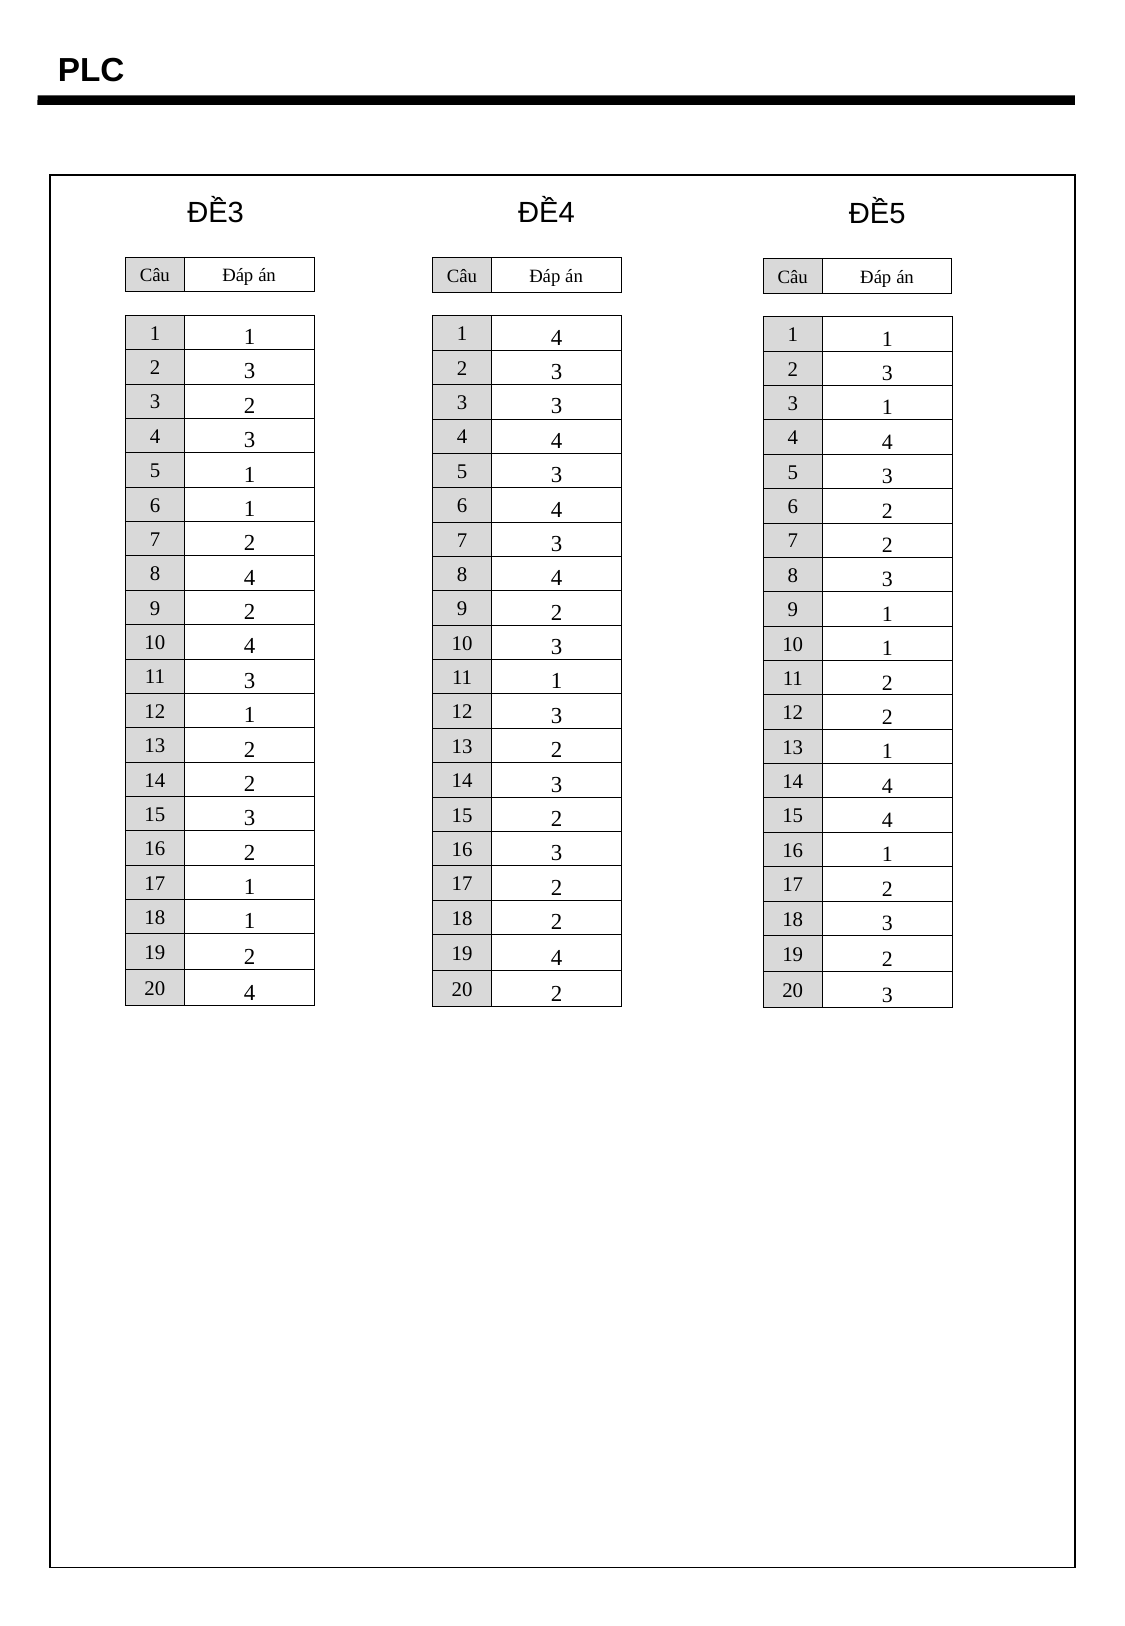

PLC

ĐỀ4
ĐỀ3
ĐỀ5
| Câu | Đáp án |
| --- | --- |
| Câu | Đáp án |
| --- | --- |
| Câu | Đáp án |
| --- | --- |
| 1 | 1 |
| --- | --- |
| 2 | 3 |
| 3 | 2 |
| 4 | 3 |
| 5 | 1 |
| 6 | 1 |
| 7 | 2 |
| 8 | 4 |
| 9 | 2 |
| 10 | 4 |
| 11 | 3 |
| 12 | 1 |
| 13 | 2 |
| 14 | 2 |
| 15 | 3 |
| 16 | 2 |
| 17 | 1 |
| 18 | 1 |
| 19 | 2 |
| 20 | 4 |
| 1 | 4 |
| --- | --- |
| 2 | 3 |
| 3 | 3 |
| 4 | 4 |
| 5 | 3 |
| 6 | 4 |
| 7 | 3 |
| 8 | 4 |
| 9 | 2 |
| 10 | 3 |
| 11 | 1 |
| 12 | 3 |
| 13 | 2 |
| 14 | 3 |
| 15 | 2 |
| 16 | 3 |
| 17 | 2 |
| 18 | 2 |
| 19 | 4 |
| 20 | 2 |
| 1 | 1 |
| --- | --- |
| 2 | 3 |
| 3 | 1 |
| 4 | 4 |
| 5 | 3 |
| 6 | 2 |
| 7 | 2 |
| 8 | 3 |
| 9 | 1 |
| 10 | 1 |
| 11 | 2 |
| 12 | 2 |
| 13 | 1 |
| 14 | 4 |
| 15 | 4 |
| 16 | 1 |
| 17 | 2 |
| 18 | 3 |
| 19 | 2 |
| 20 | 3 |